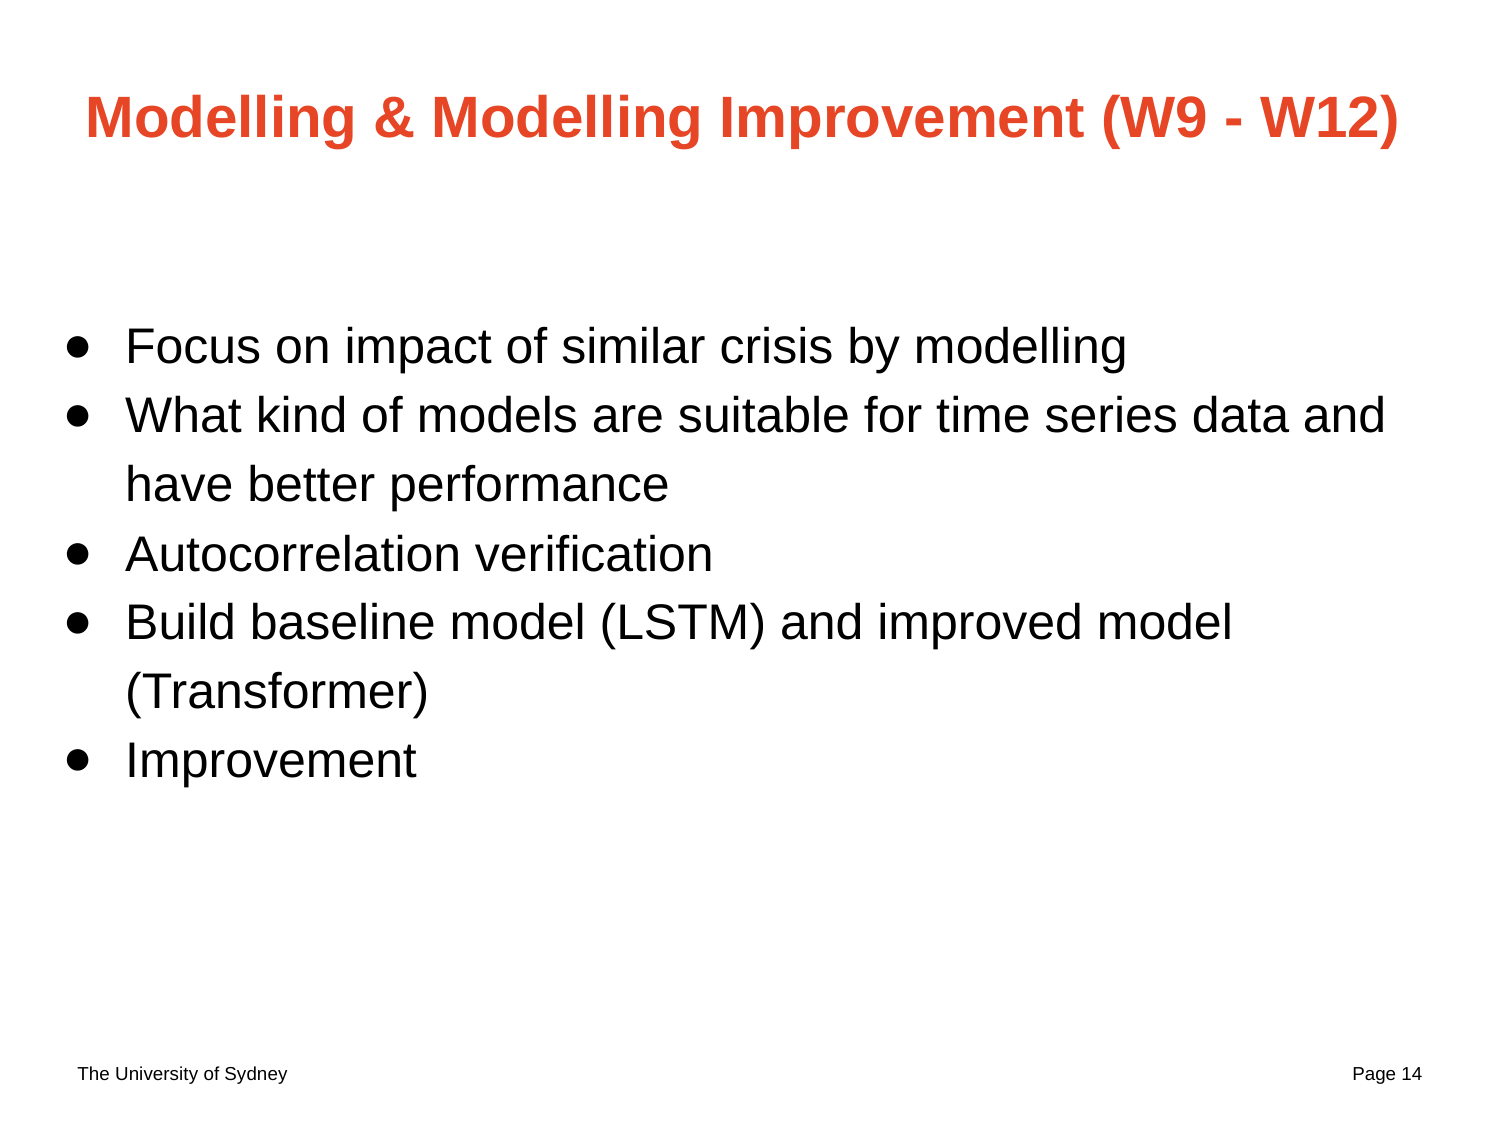

# Modelling & Modelling Improvement (W9 - W12)

Focus on impact of similar crisis by modelling
What kind of models are suitable for time series data and have better performance
Autocorrelation verification
Build baseline model (LSTM) and improved model (Transformer)
Improvement